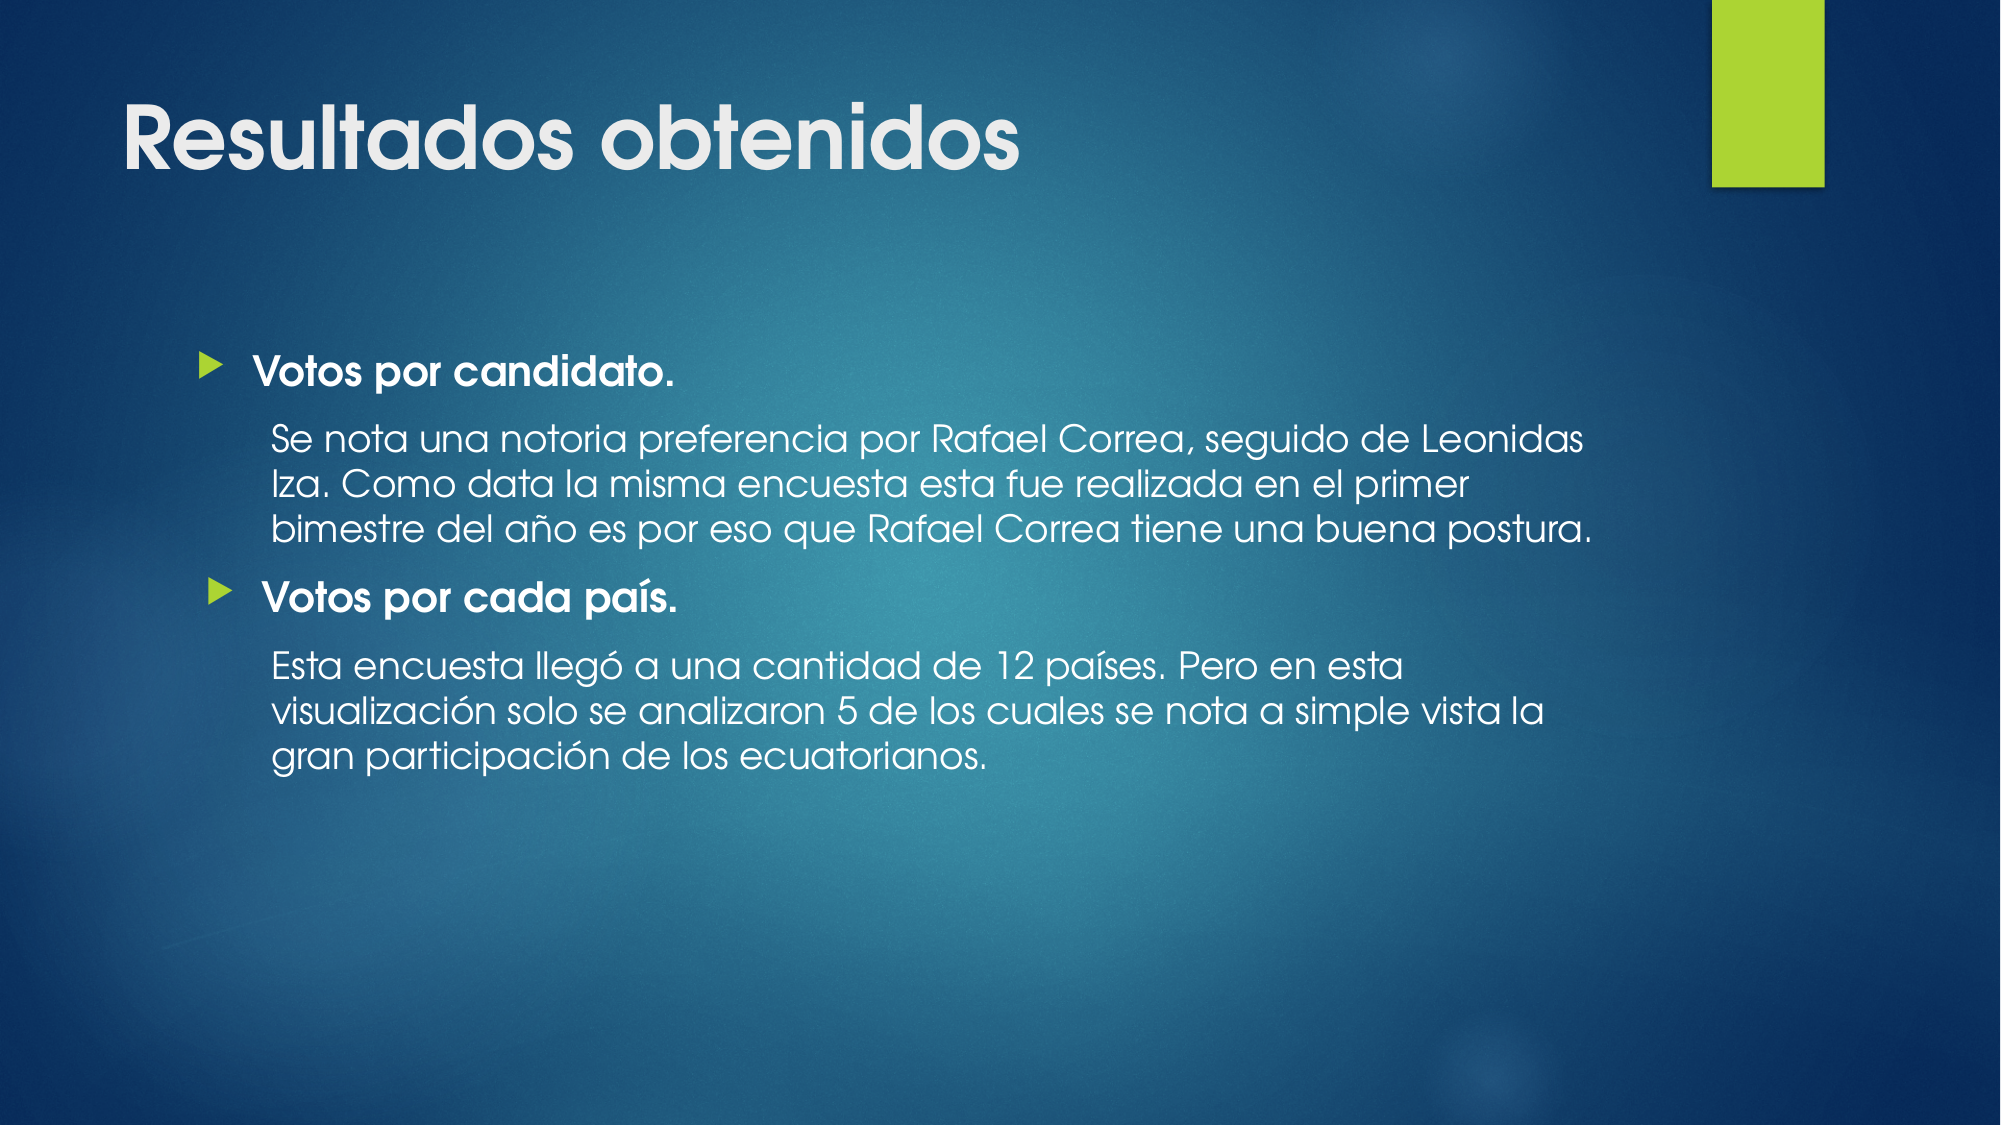

# Resultados obtenidos
Votos por candidato.
Se nota una notoria preferencia por Rafael Correa, seguido de Leonidas Iza. Como data la misma encuesta esta fue realizada en el primer bimestre del año es por eso que Rafael Correa tiene una buena postura.
Votos por cada país.
Esta encuesta llegó a una cantidad de 12 países. Pero en esta visualización solo se analizaron 5 de los cuales se nota a simple vista la gran participación de los ecuatorianos.